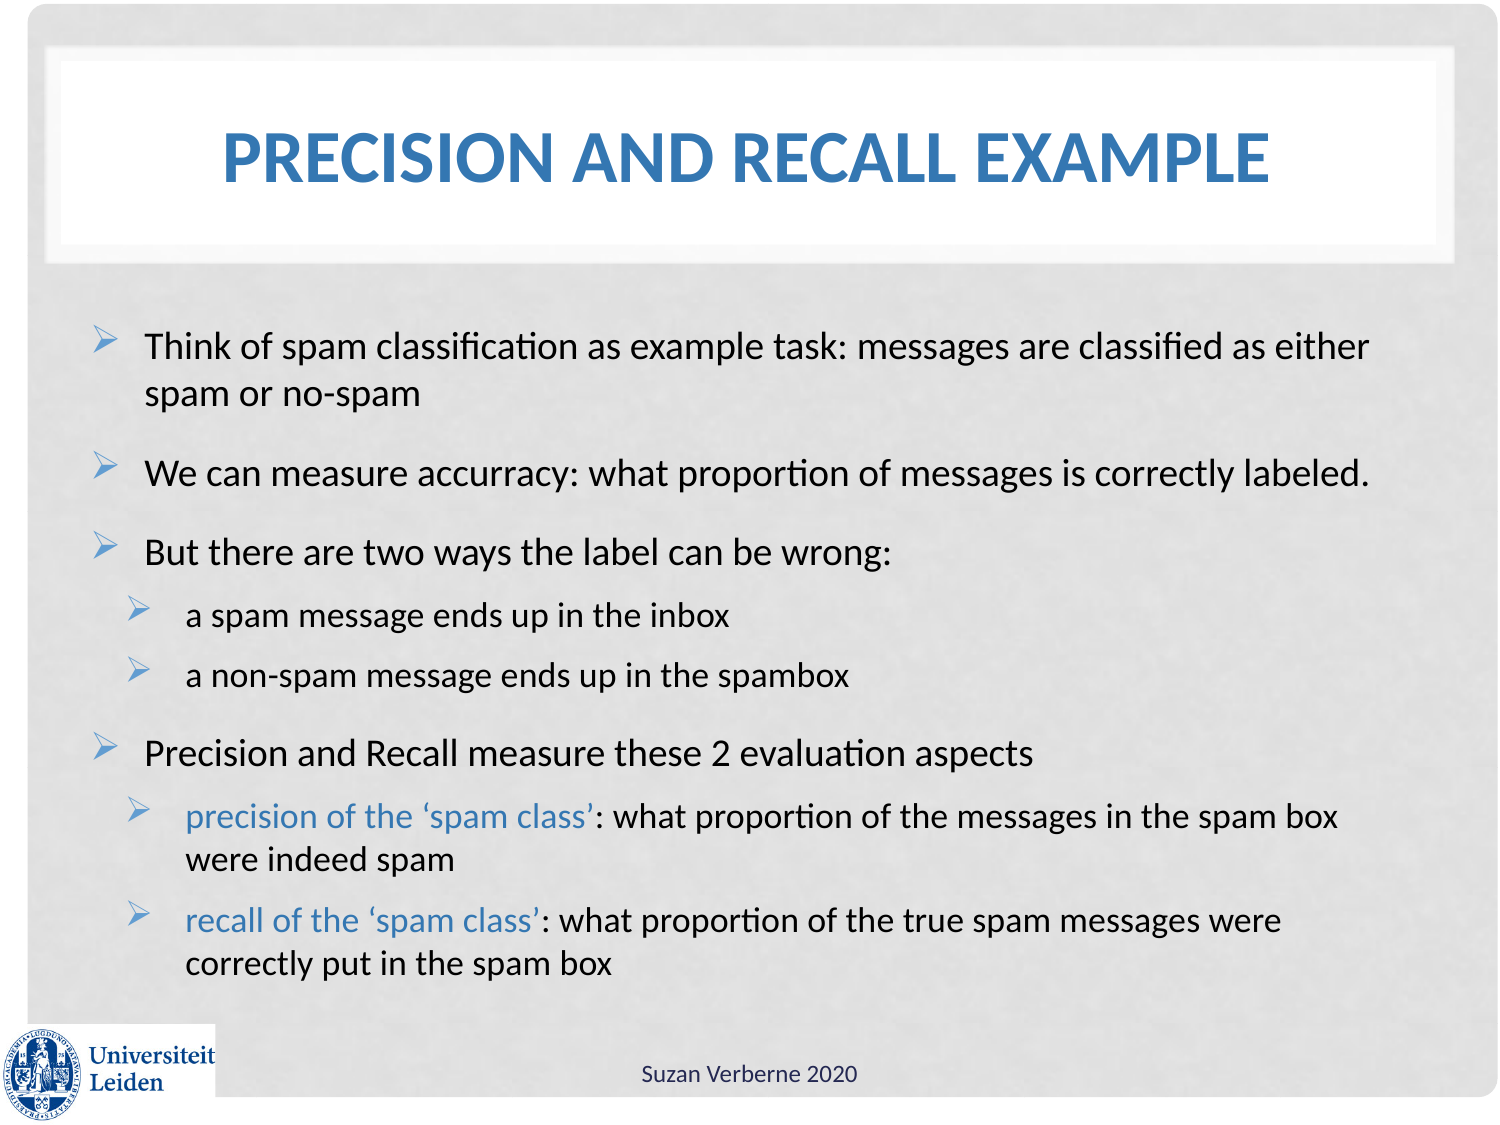

# Precision and recall example
Think of spam classification as example task: messages are classified as either spam or no-spam
We can measure accurracy: what proportion of messages is correctly labeled.
But there are two ways the label can be wrong:
a spam message ends up in the inbox
a non-spam message ends up in the spambox
Precision and Recall measure these 2 evaluation aspects
precision of the ‘spam class’: what proportion of the messages in the spam box were indeed spam
recall of the ‘spam class’: what proportion of the true spam messages were correctly put in the spam box
Suzan Verberne 2020